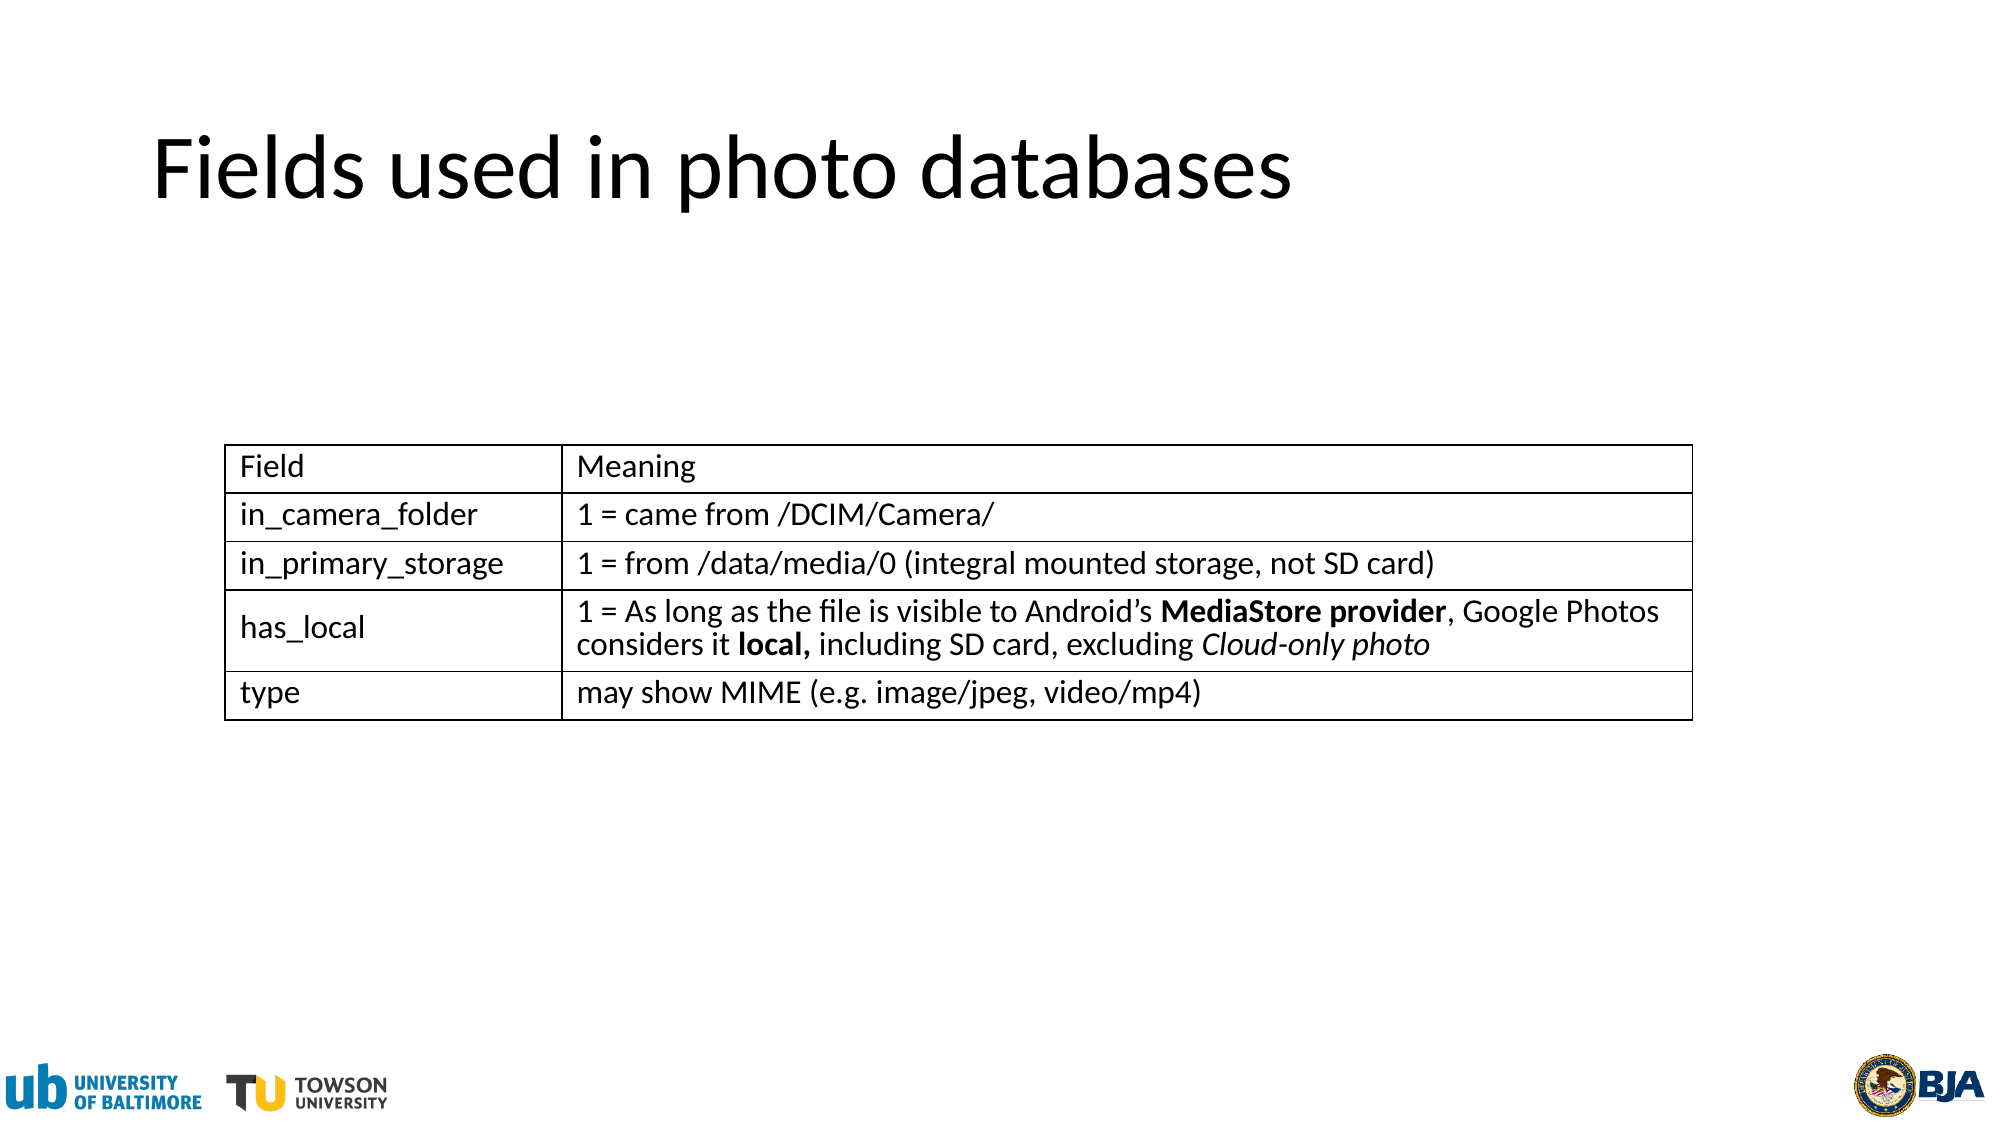

# Fields used in photo databases

| Field | Meaning |
| --- | --- |
| in\_camera\_folder | 1 = came from /DCIM/Camera/ |
| in\_primary\_storage | 1 = from /data/media/0 (integral mounted storage, not SD card) |
| has\_local | 1 = As long as the file is visible to Android’s MediaStore provider, Google Photos considers it local, including SD card, excluding Cloud-only photo |
| type | may show MIME (e.g. image/jpeg, video/mp4) |